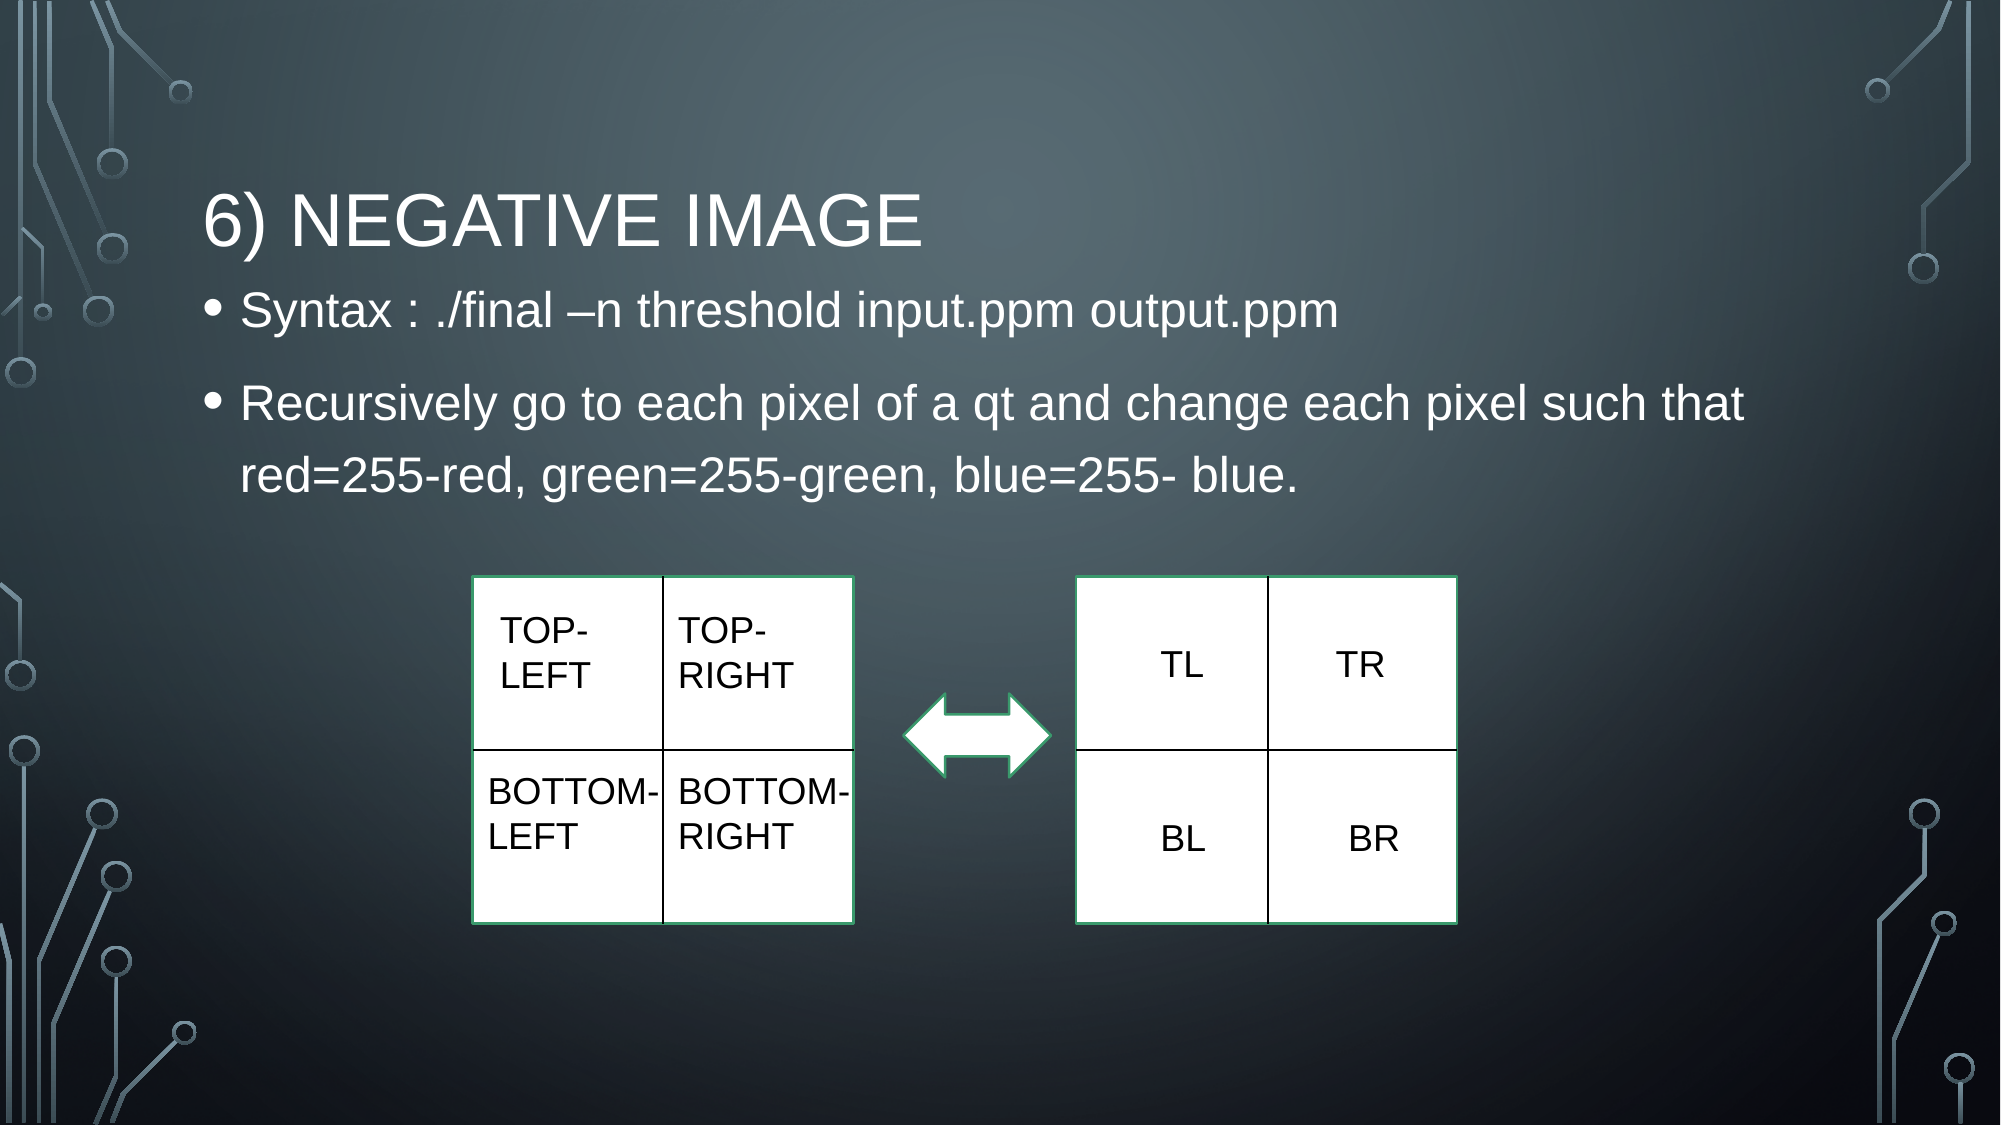

# 6) negative ImaGE
Syntax : ./final –n threshold input.ppm output.ppm
Recursively go to each pixel of a qt and change each pixel such that red=255-red, green=255-green, blue=255- blue.

TOP-LEFT
TOP-RIGHT
TL
TR

BOTTOM-LEFT
BOTTOM-RIGHT
BL
BR